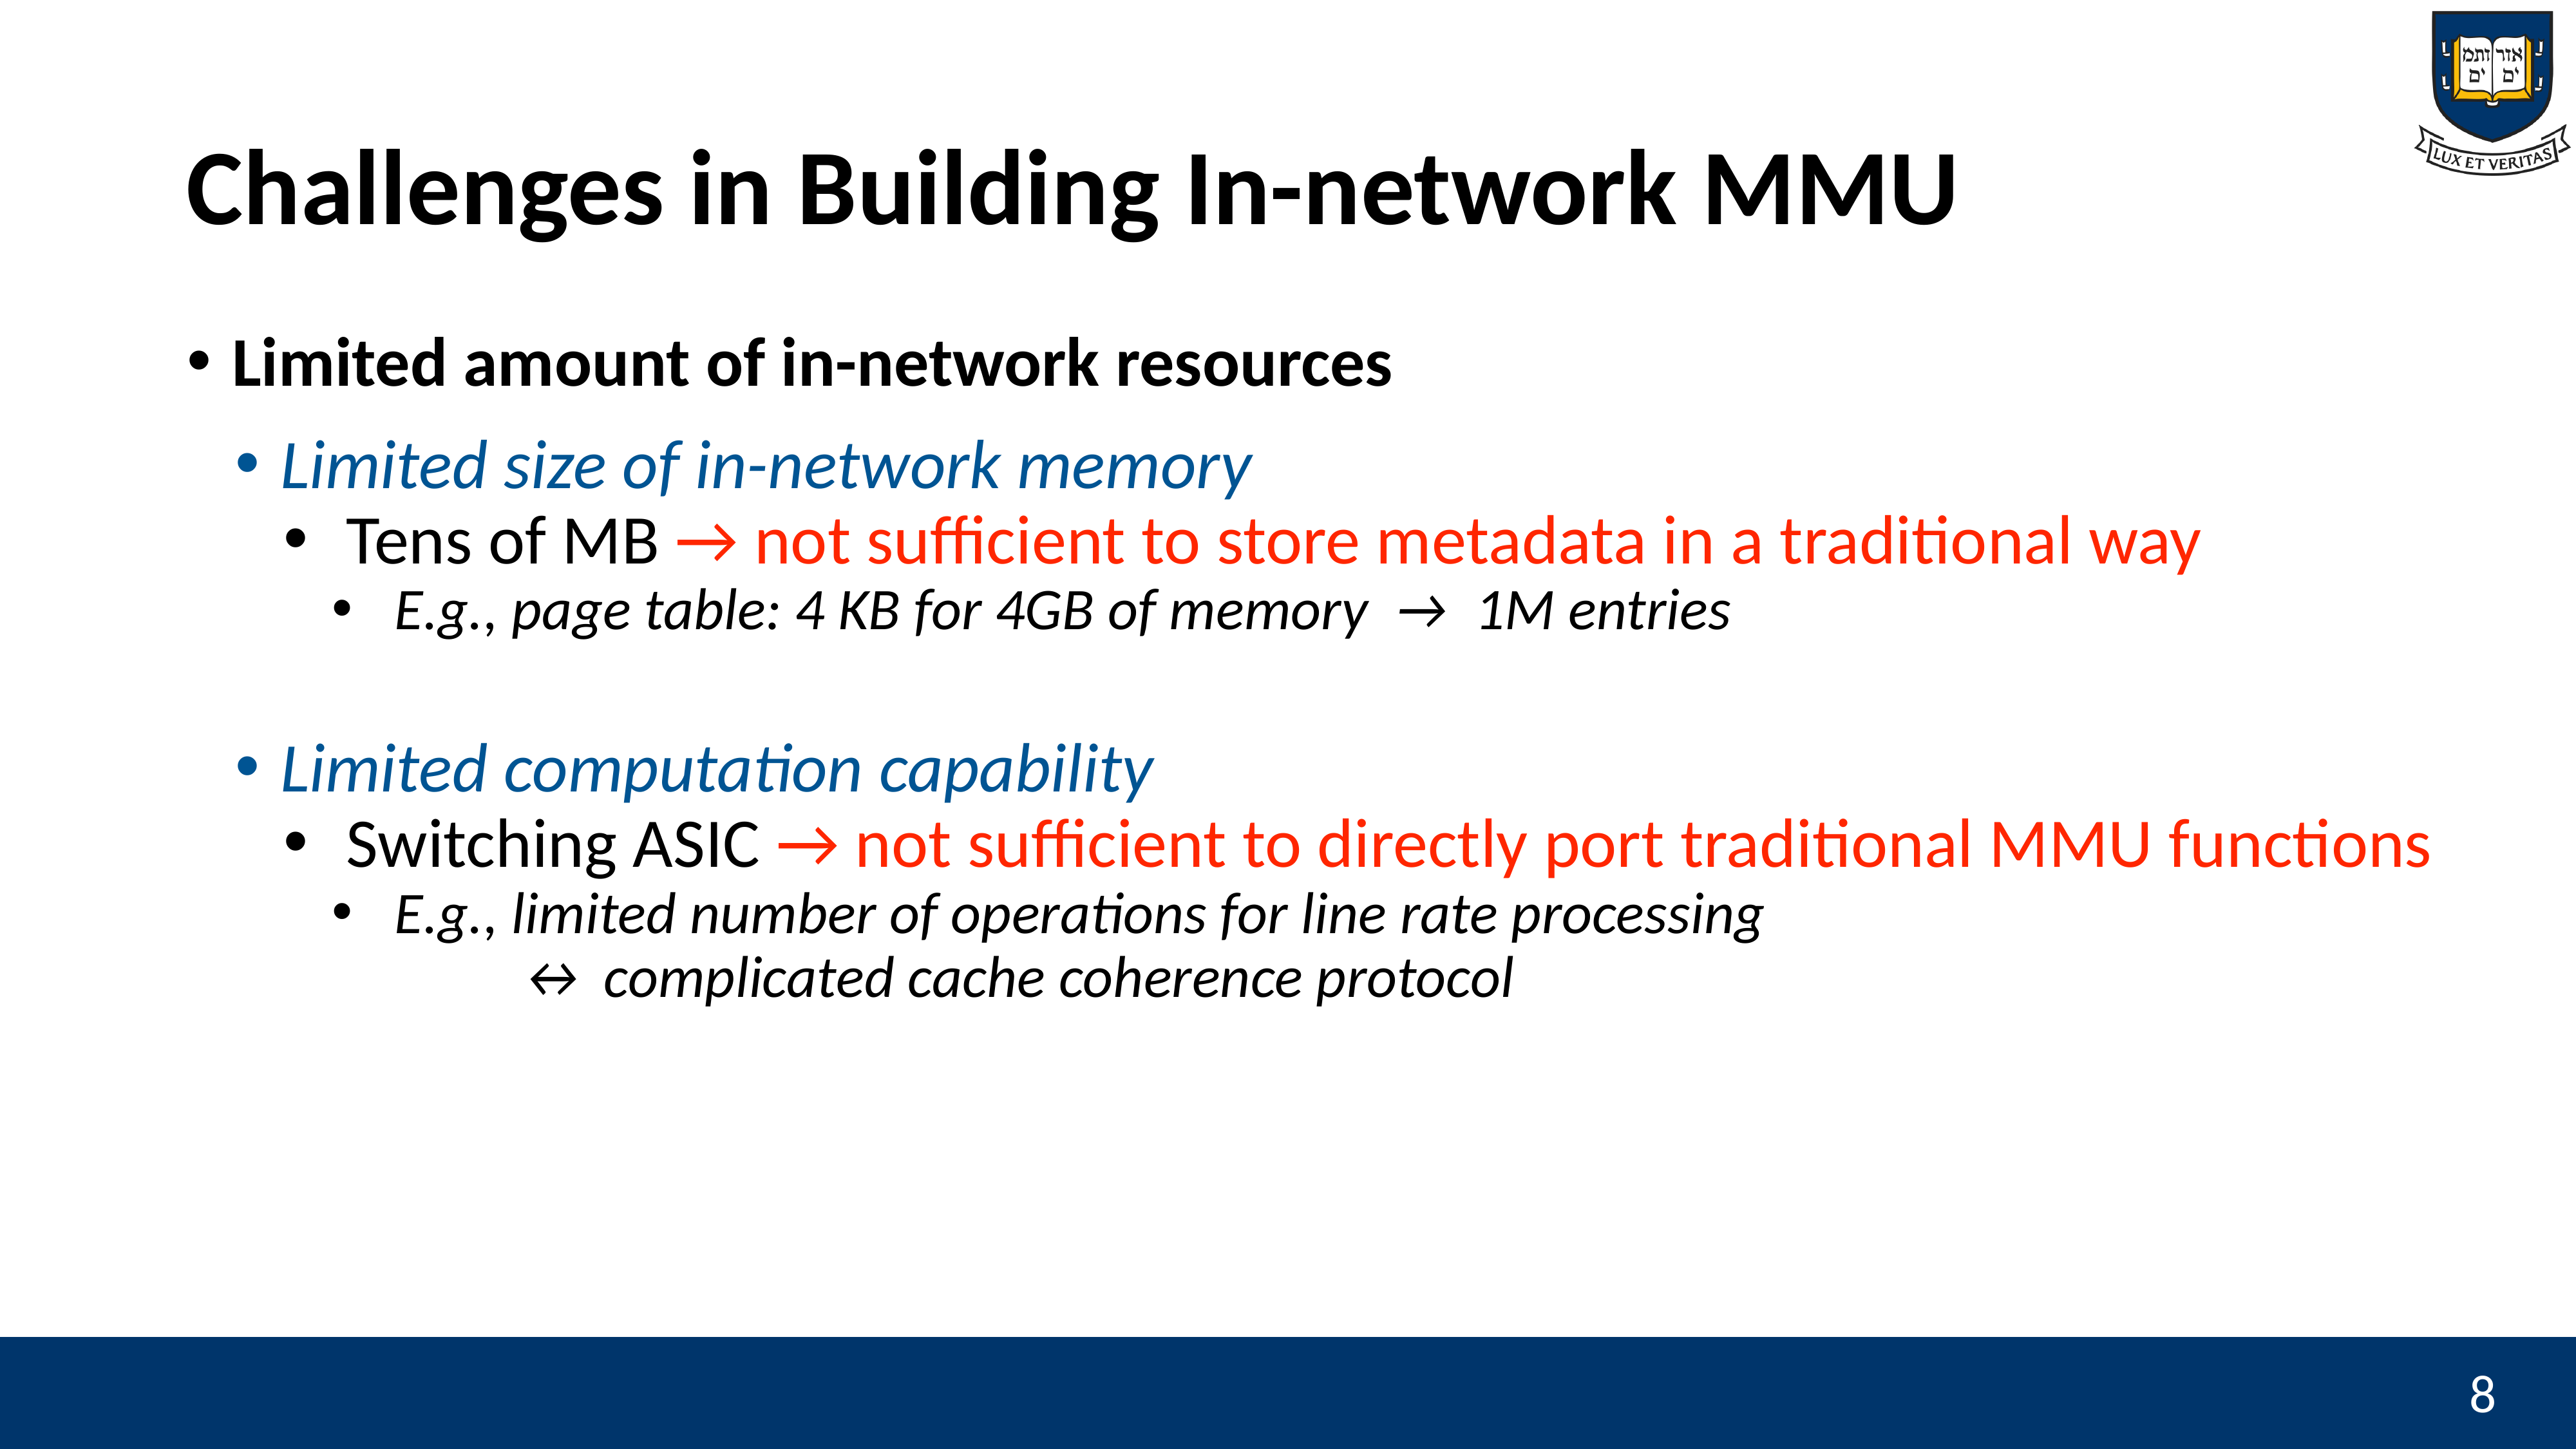

# Challenges in Building In-network MMU
Limited amount of in-network resources
Limited size of in-network memory
Tens of MB → not sufficient to store metadata in a traditional way
E.g., page table: 4 KB for 4GB of memory  →  1M entries

Limited computation capability
Switching ASIC → not sufficient to directly port traditional MMU functions
E.g., limited number of operations for line rate processing
         ↔ complicated cache coherence protocol
8